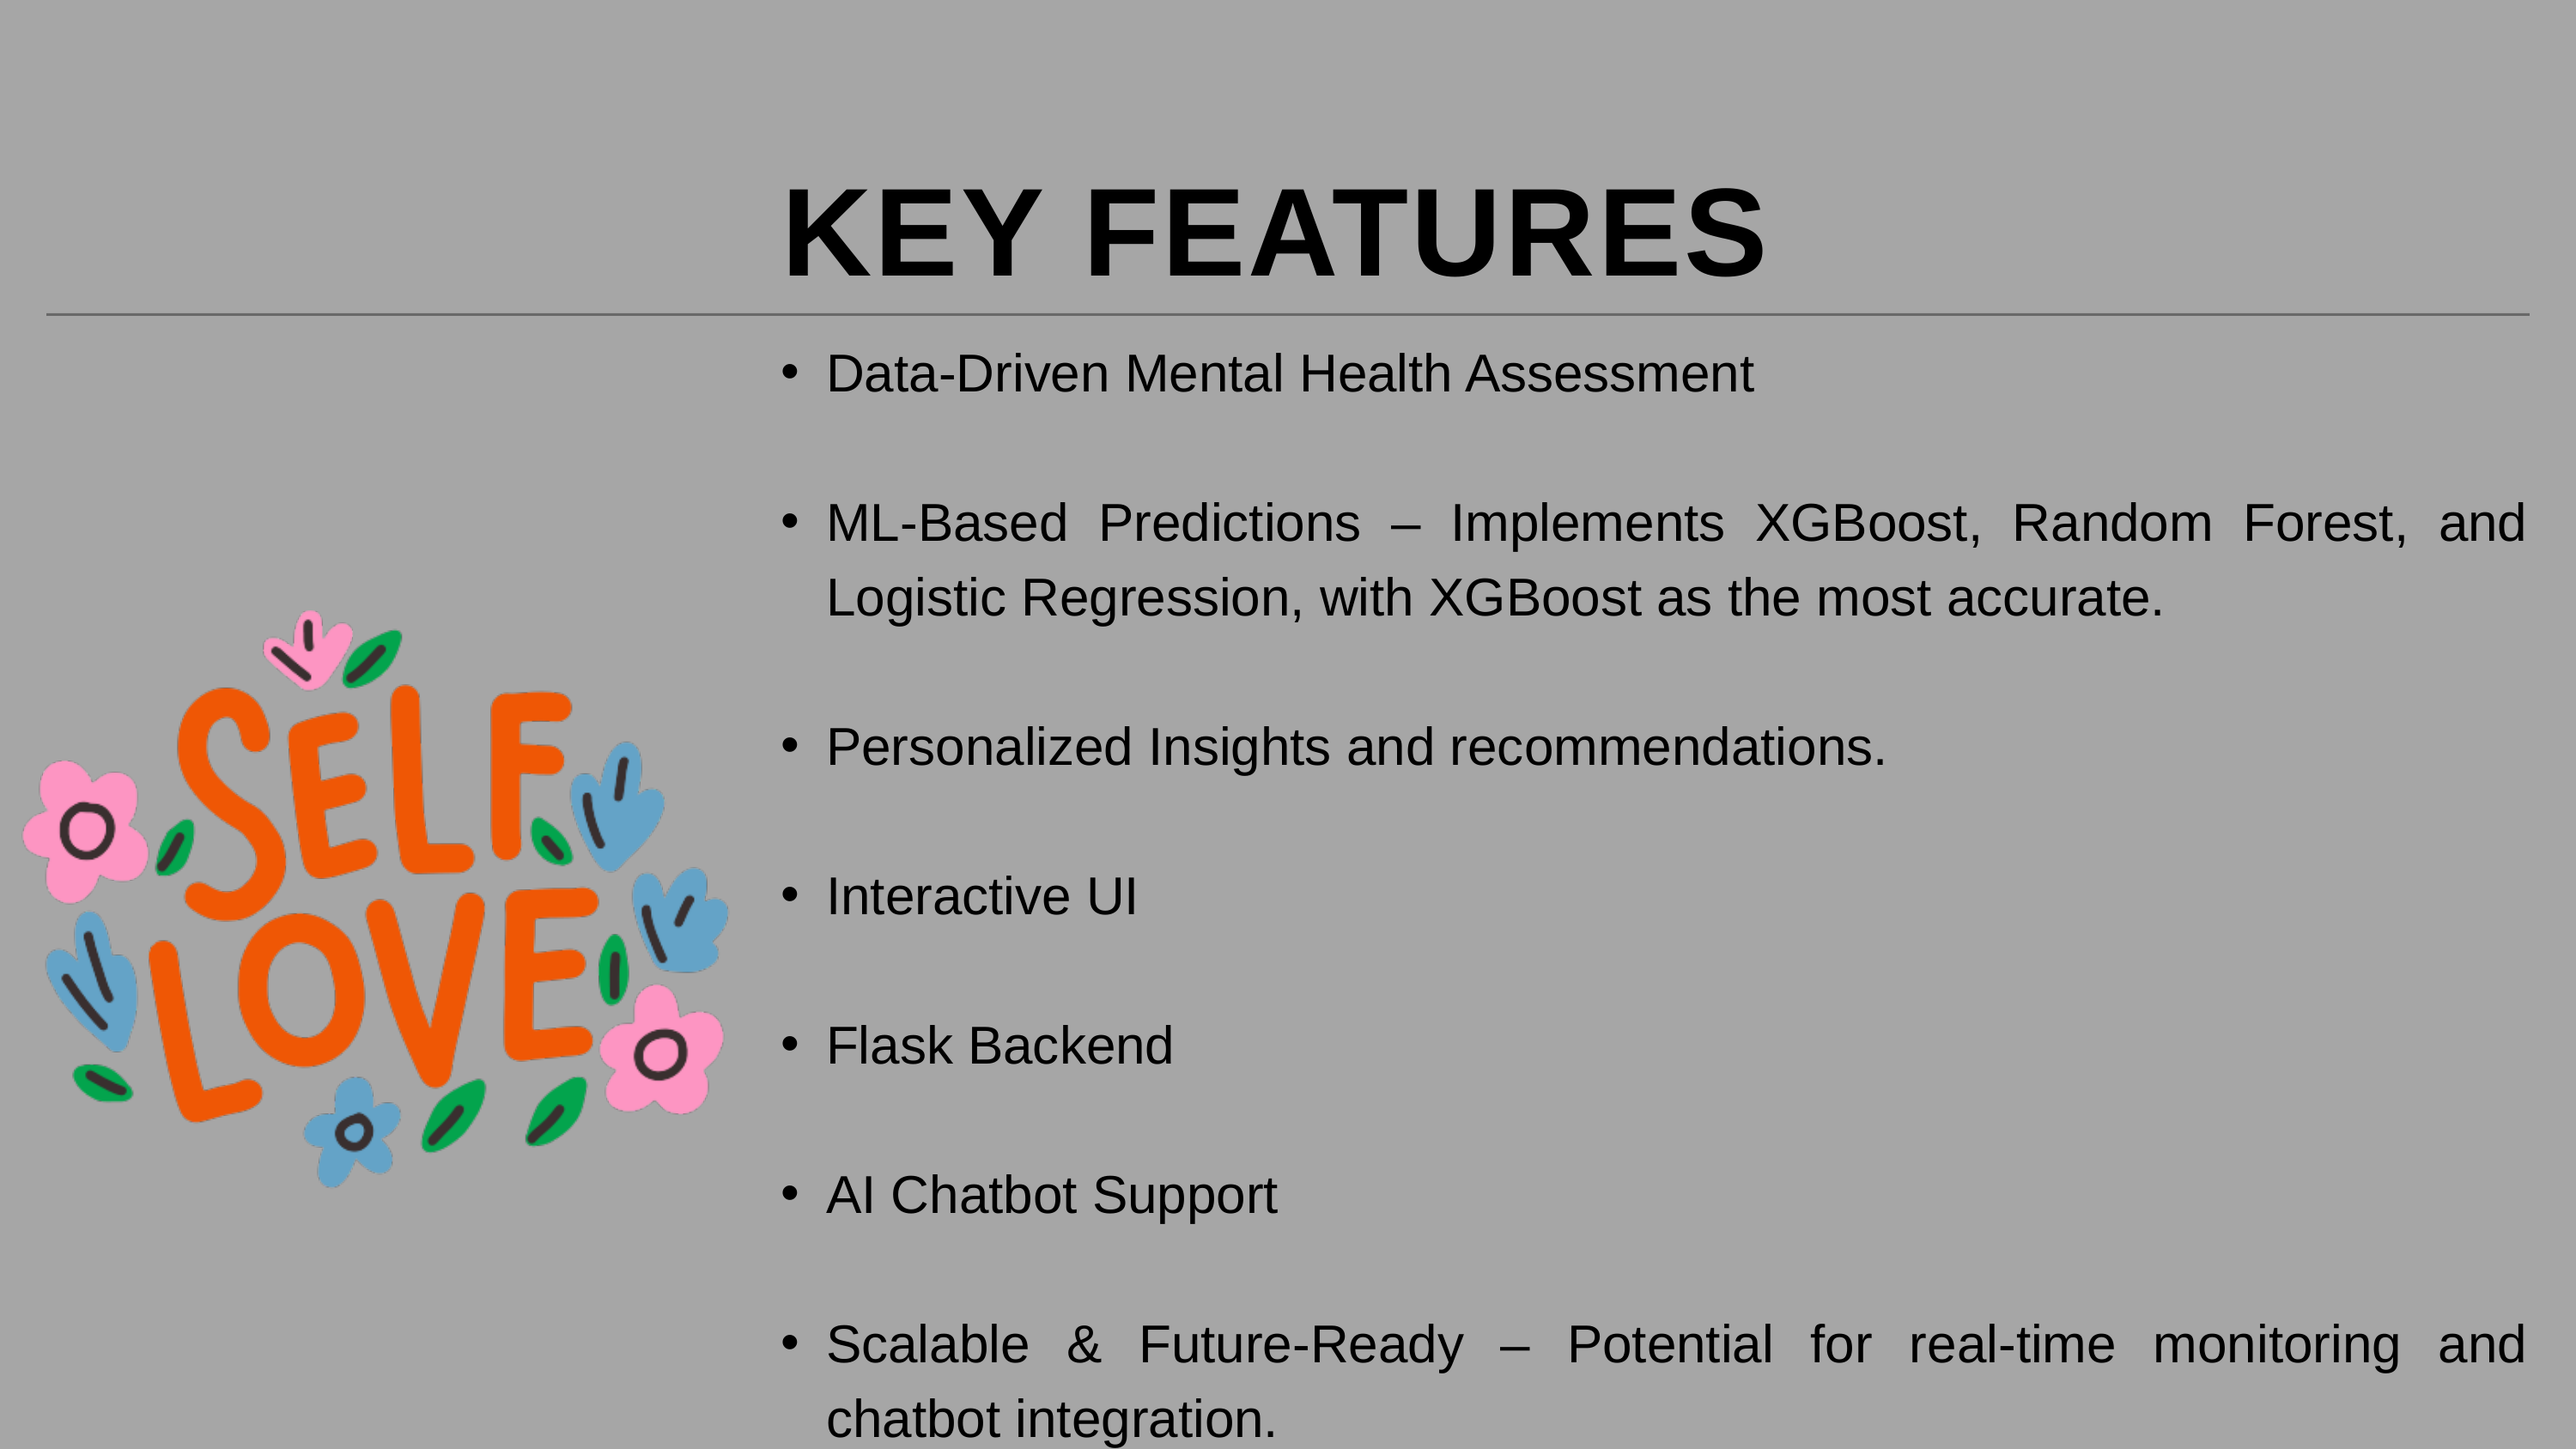

KEY FEATURES

Data-Driven Mental Health Assessment

ML-Based Predictions – Implements XGBoost, Random Forest, and Logistic Regression, with XGBoost as the most accurate.

Personalized Insights and recommendations.

Interactive UI

Flask Backend

AI Chatbot Support

Scalable & Future-Ready – Potential for real-time monitoring and chatbot integration.